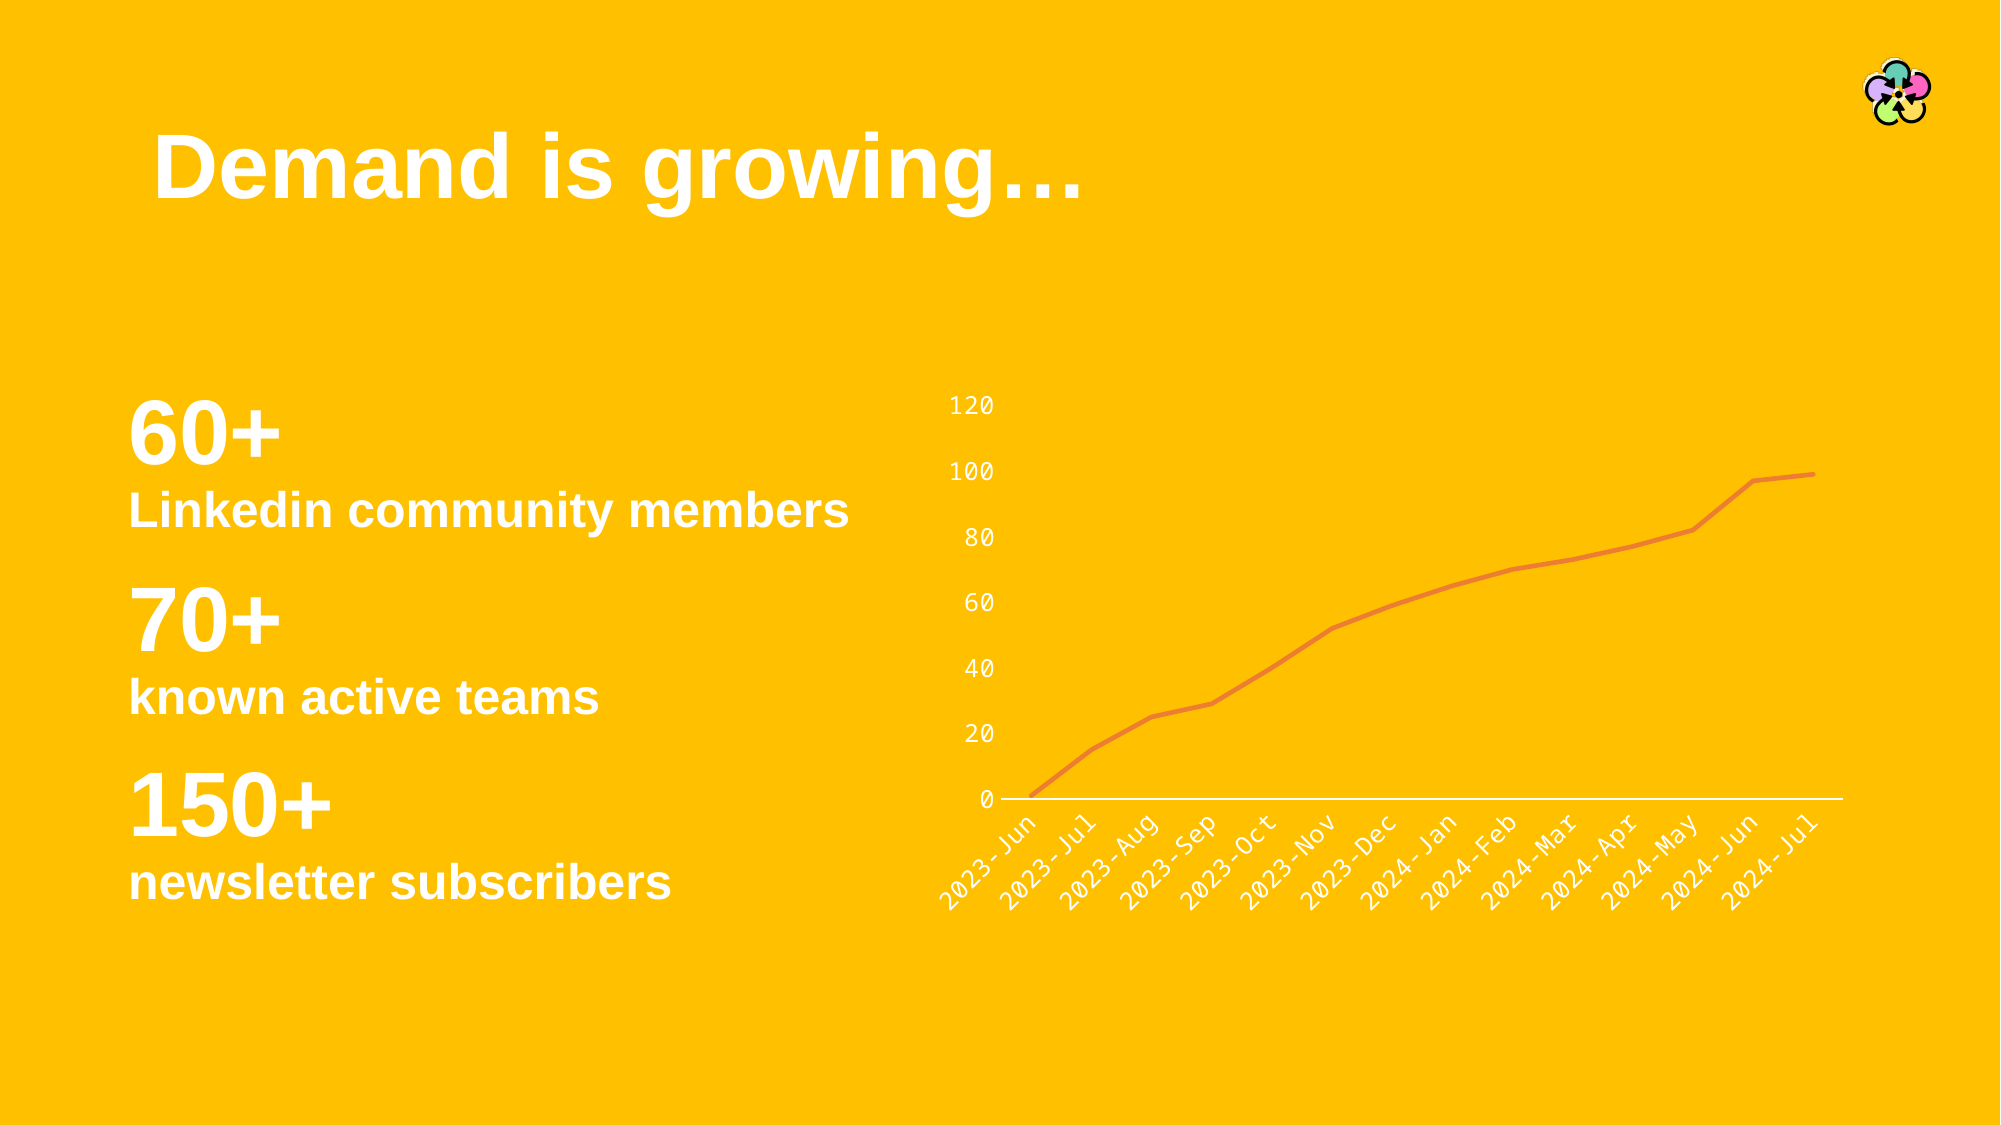

# Demand is growing…
60+
Linkedin community members

[unsupported chart]

70+
known active teams
150+
newsletter subscribers